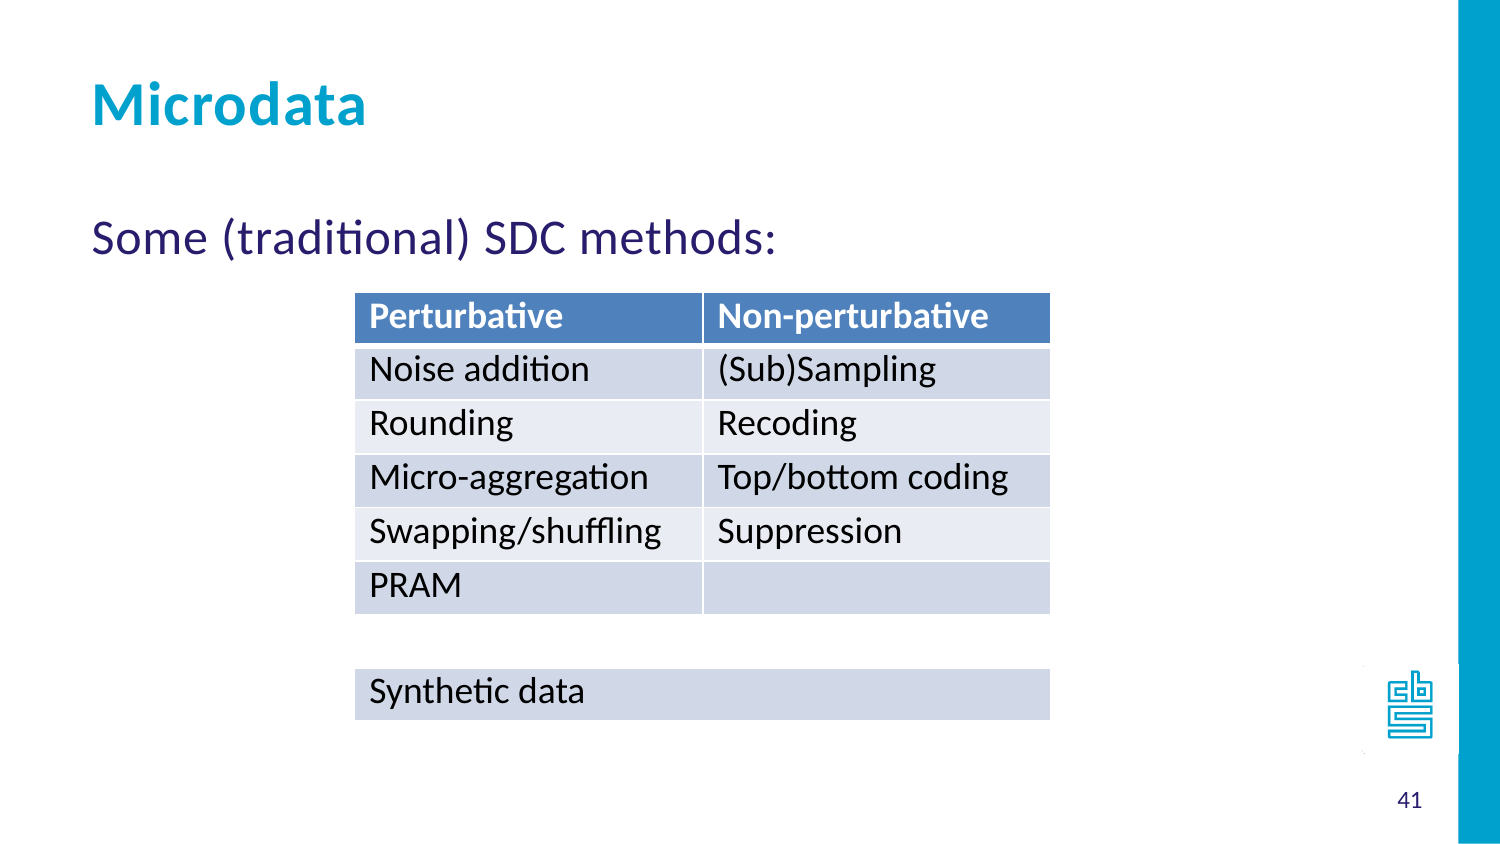

Microdata
Some (traditional) SDC methods:

| Perturbative | Non-perturbative |
| --- | --- |
| Noise addition | (Sub)Sampling |
| Rounding | Recoding |
| Micro-aggregation | Top/bottom coding |
| Swapping/shuffling | Suppression |
| PRAM |  |
|  |  |
| Synthetic data |  |
41